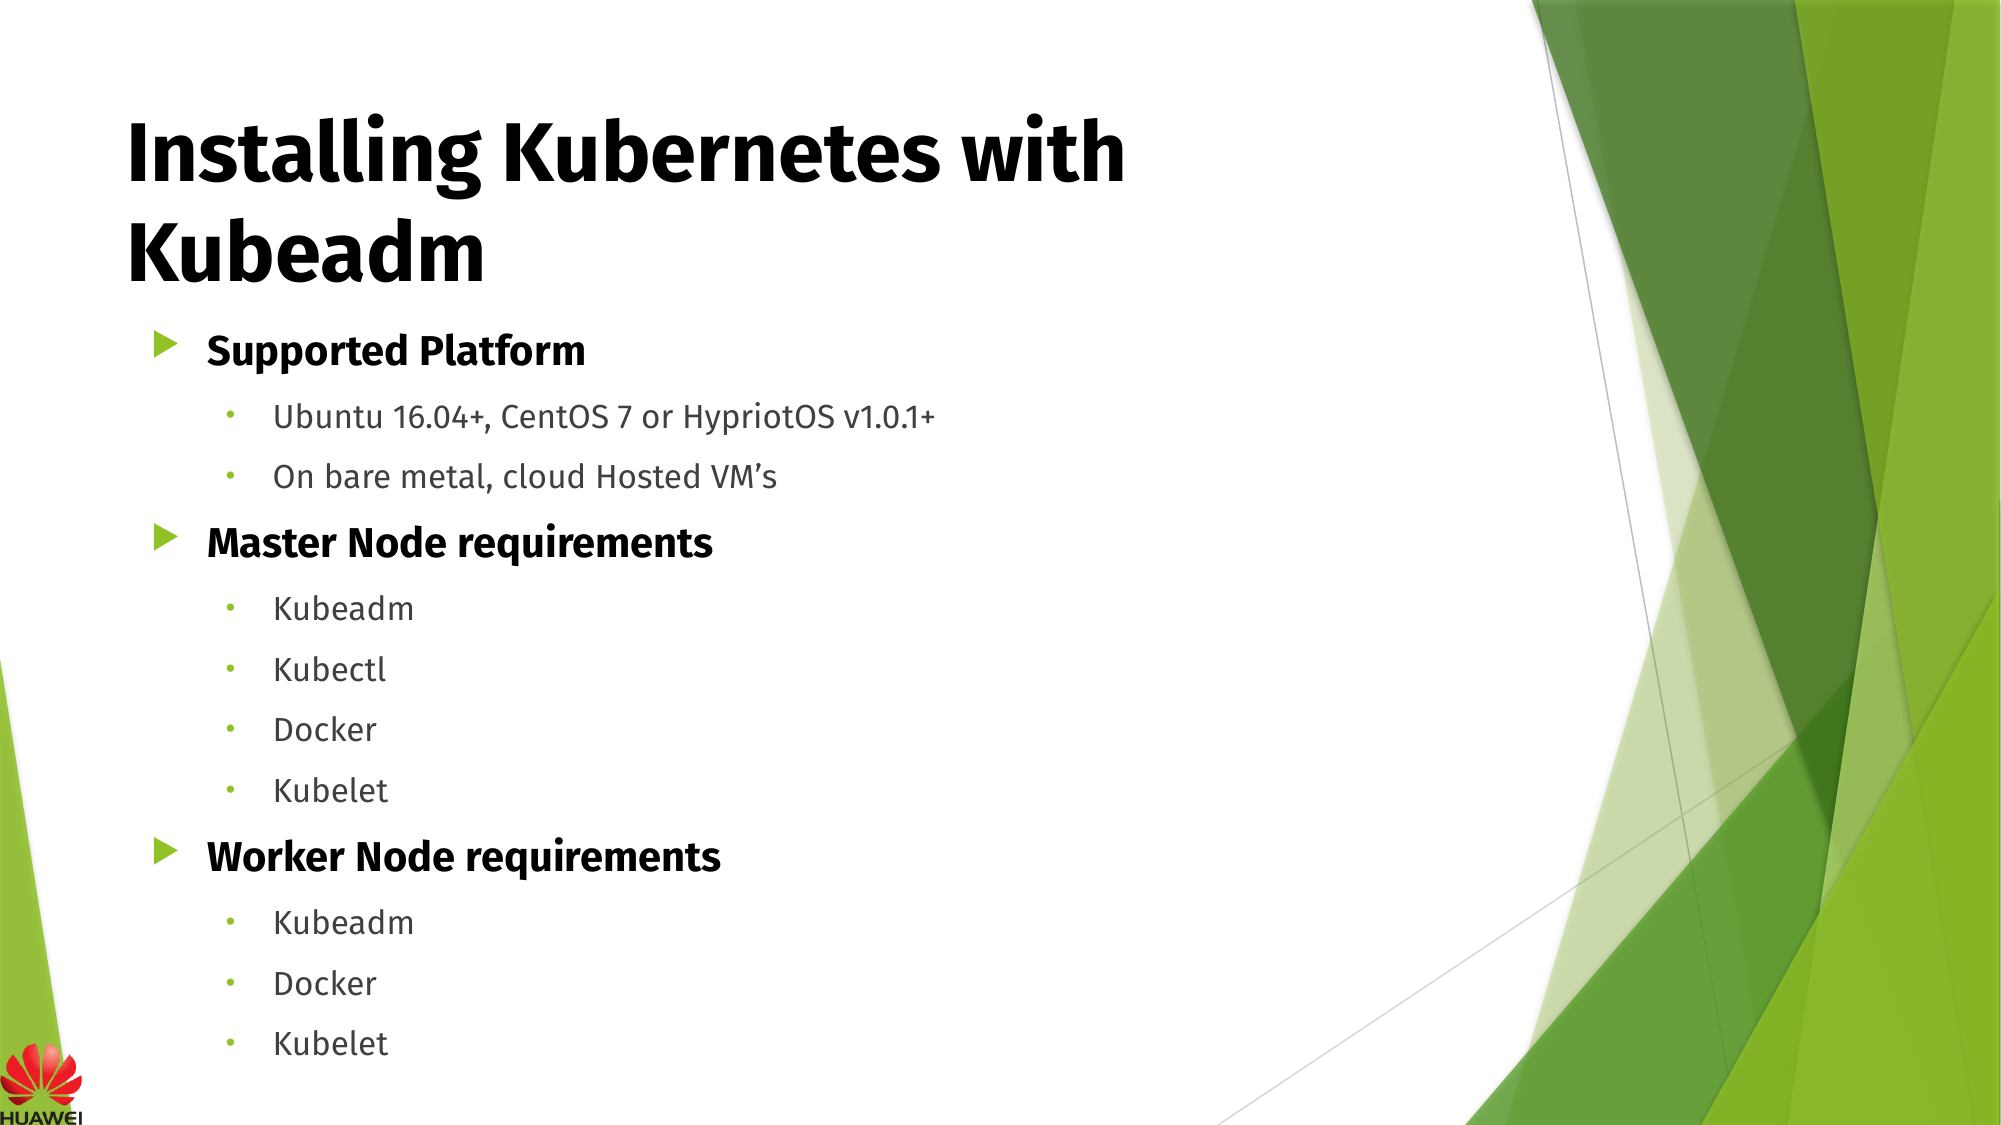

# Installing Kubernetes with Kubeadm
Supported Platform
Ubuntu 16.04+, CentOS 7 or HypriotOS v1.0.1+
On bare metal, cloud Hosted VM’s
Master Node requirements
Kubeadm
Kubectl
Docker
Kubelet
Worker Node requirements
Kubeadm
Docker
Kubelet